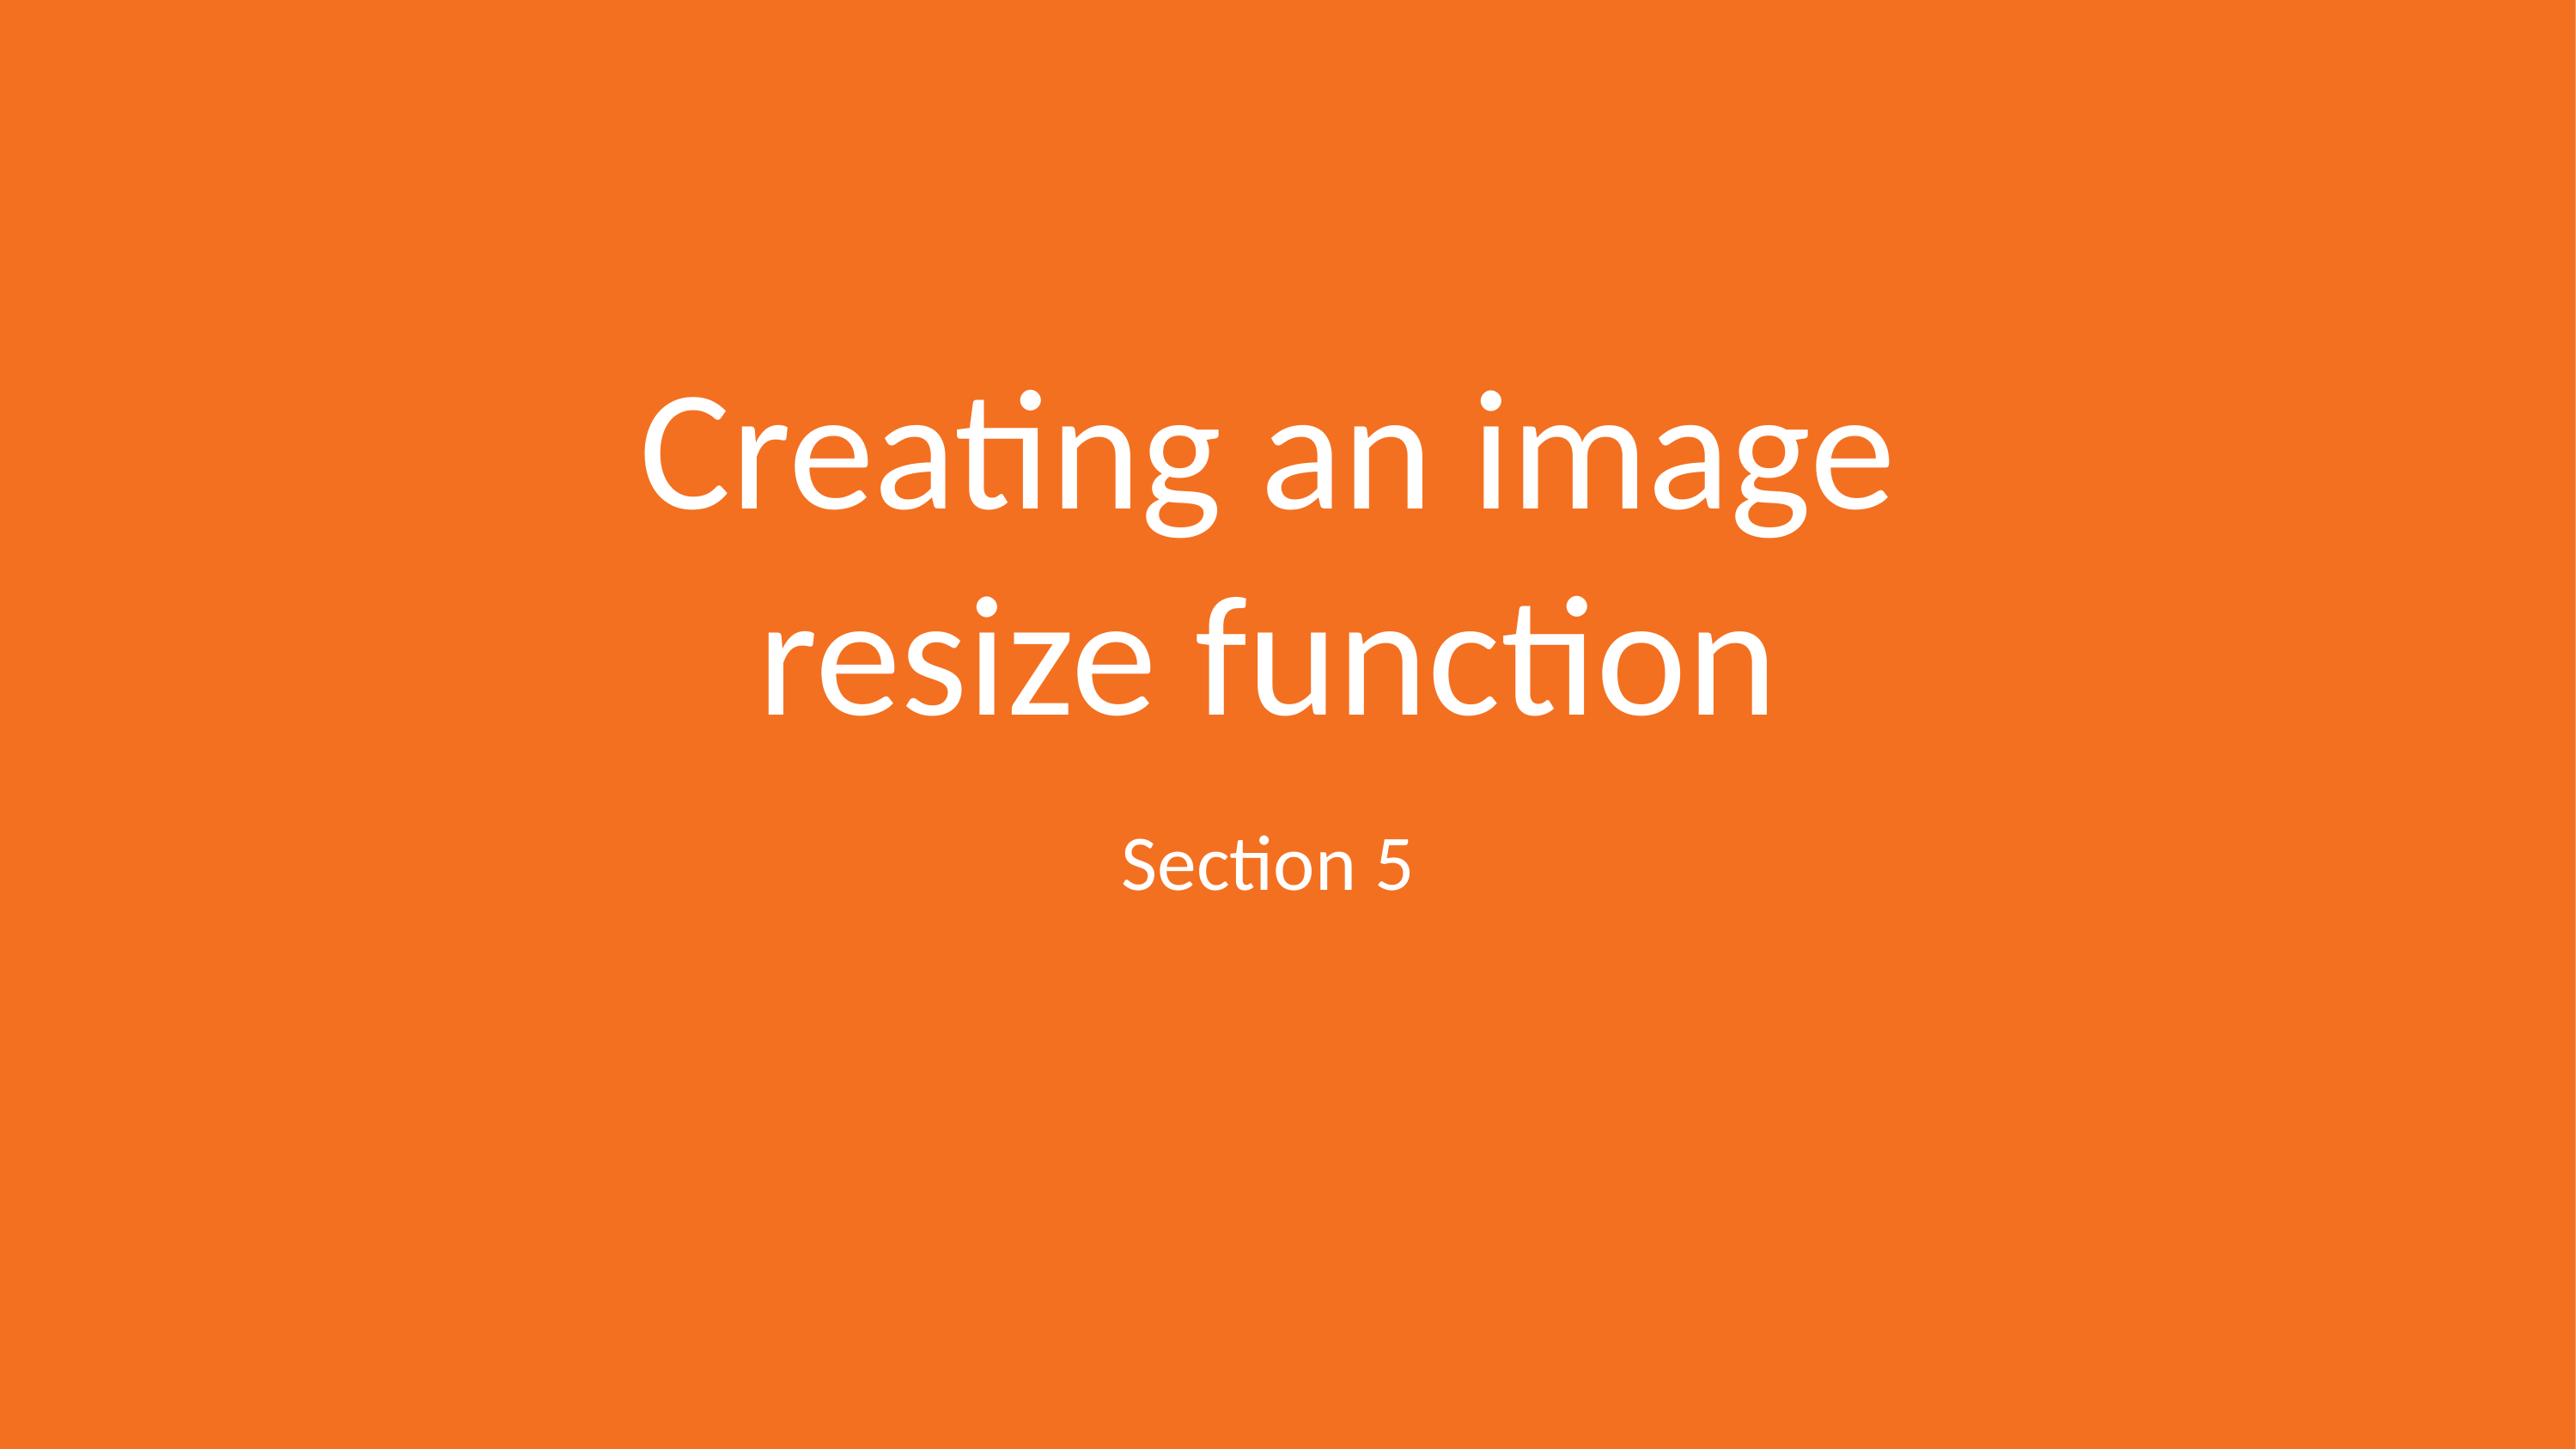

# Creating an image resize function
Section 5